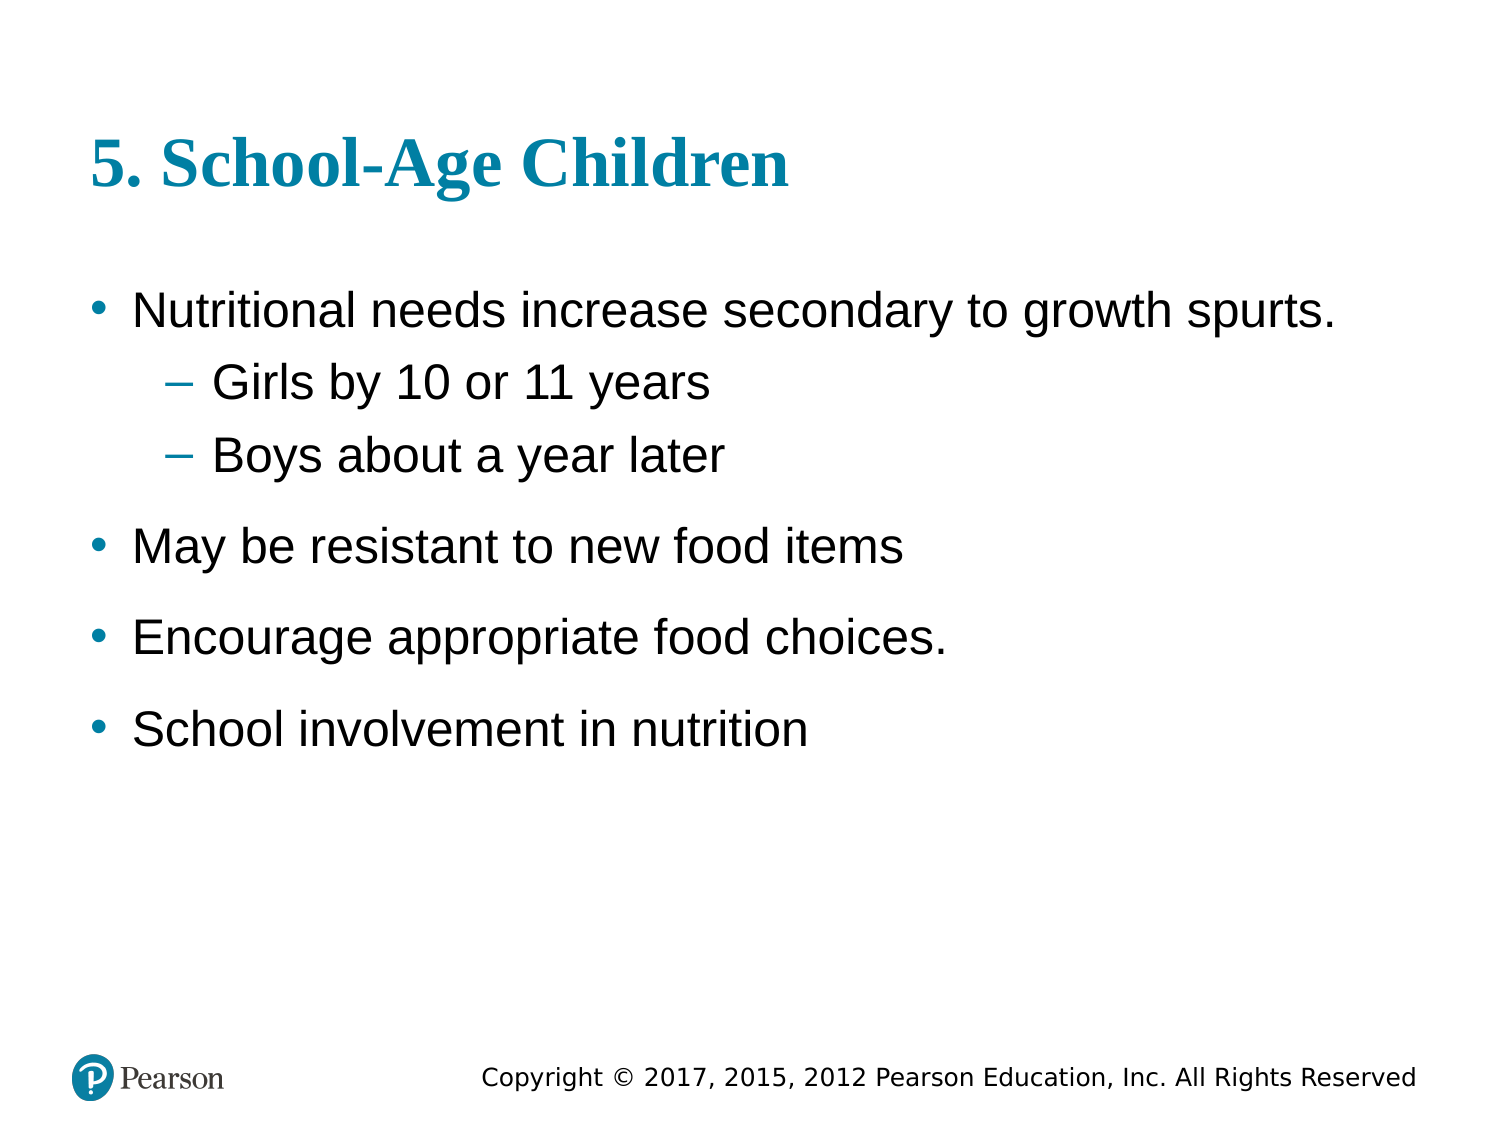

# 5. School-Age Children
Nutritional needs increase secondary to growth spurts.
Girls by 10 or 11 years
Boys about a year later
May be resistant to new food items
Encourage appropriate food choices.
School involvement in nutrition